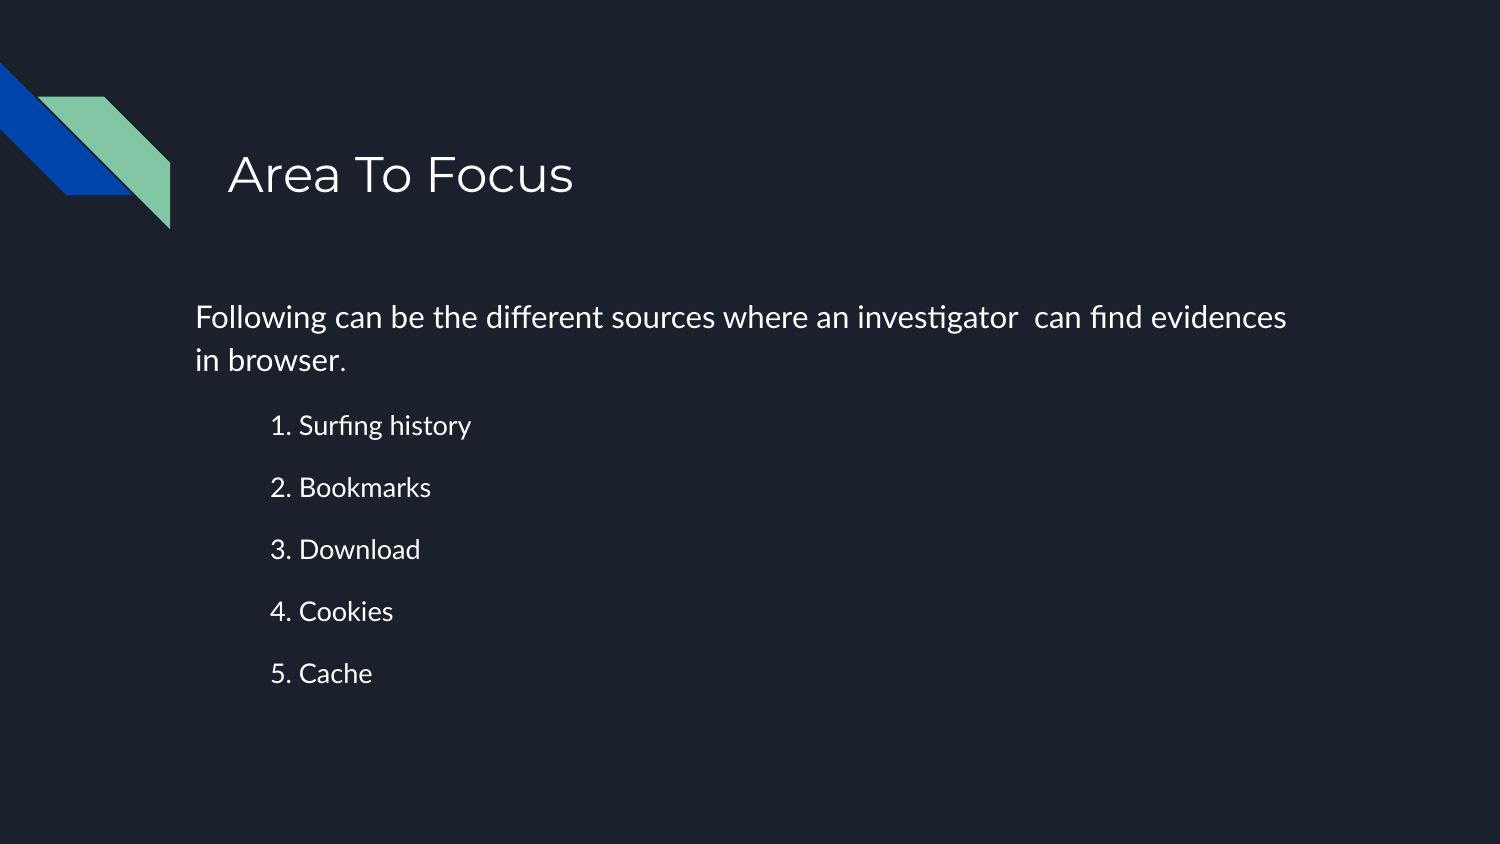

# Area To Focus
Following can be the different sources where an investigator  can find evidences in browser.
1. Surfing history
2. Bookmarks
3. Download
4. Cookies
5. Cache